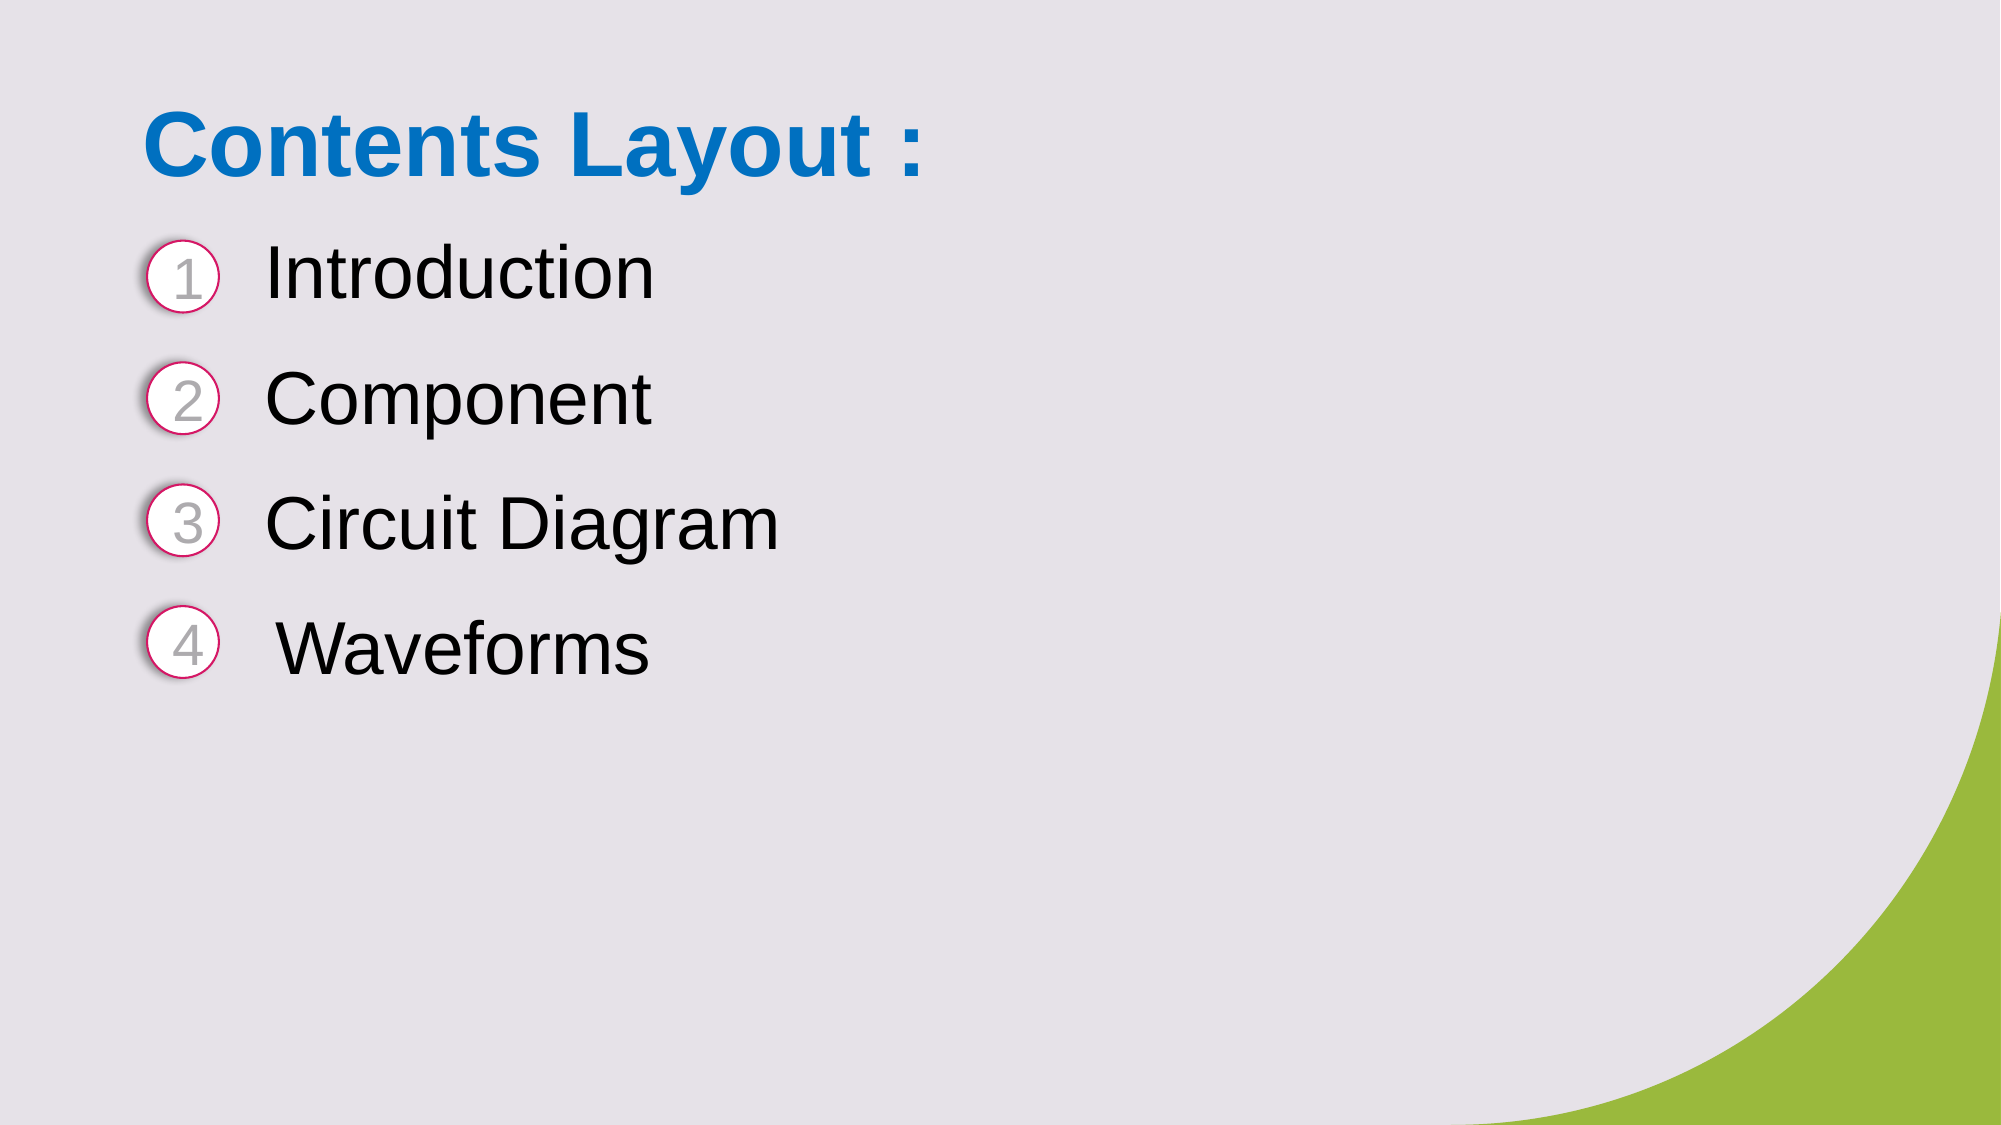

# Contents Layout :
Introduction
1
Component
2
Circuit Diagram
3
Waveforms
4